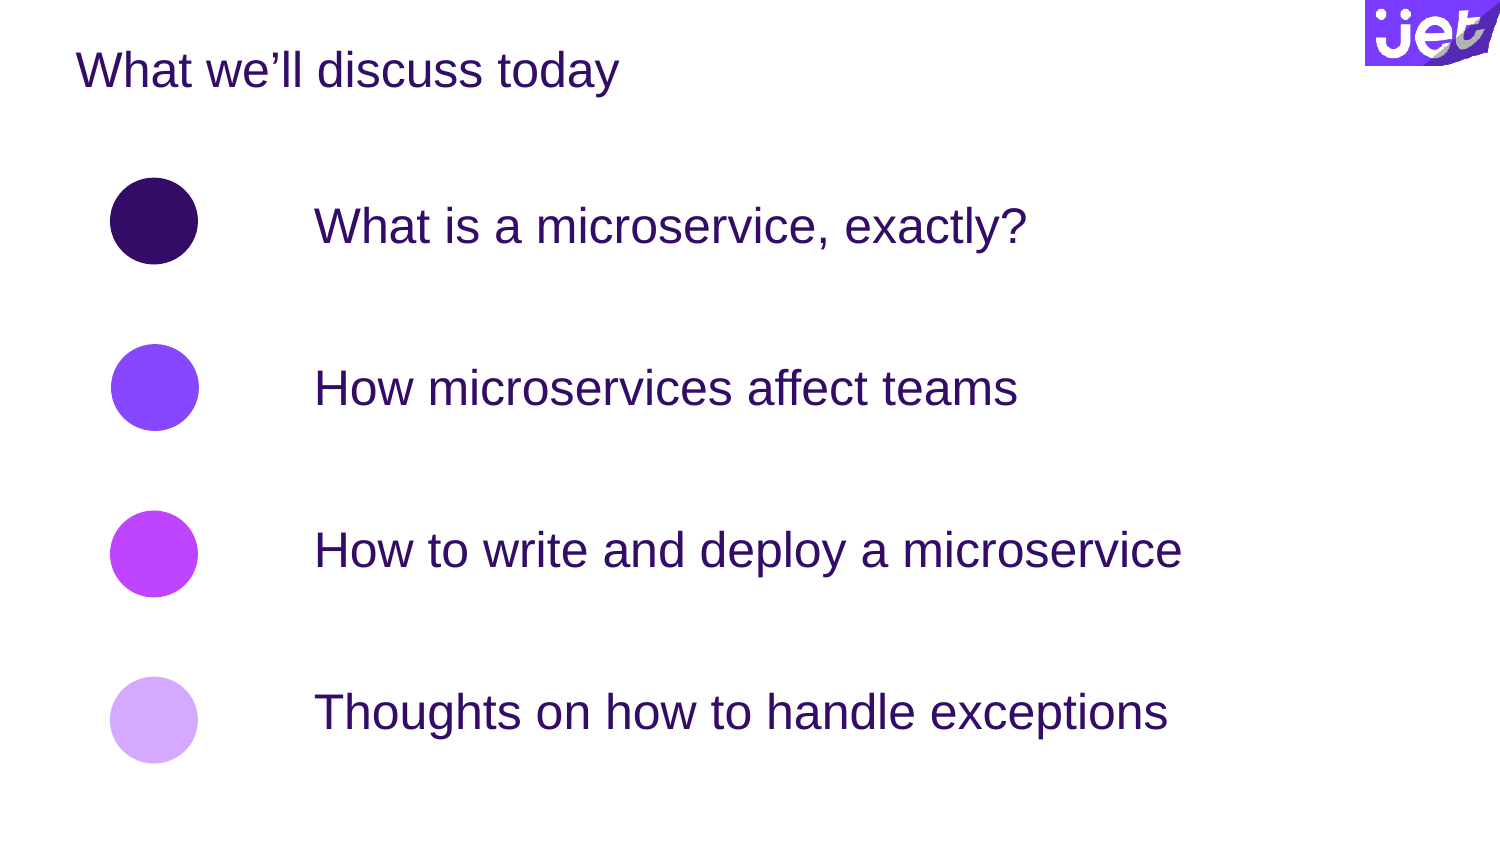

# What we’ll discuss today

What is a microservice, exactly?

How microservices affect teams

How to write and deploy a microservice

Thoughts on how to handle exceptions